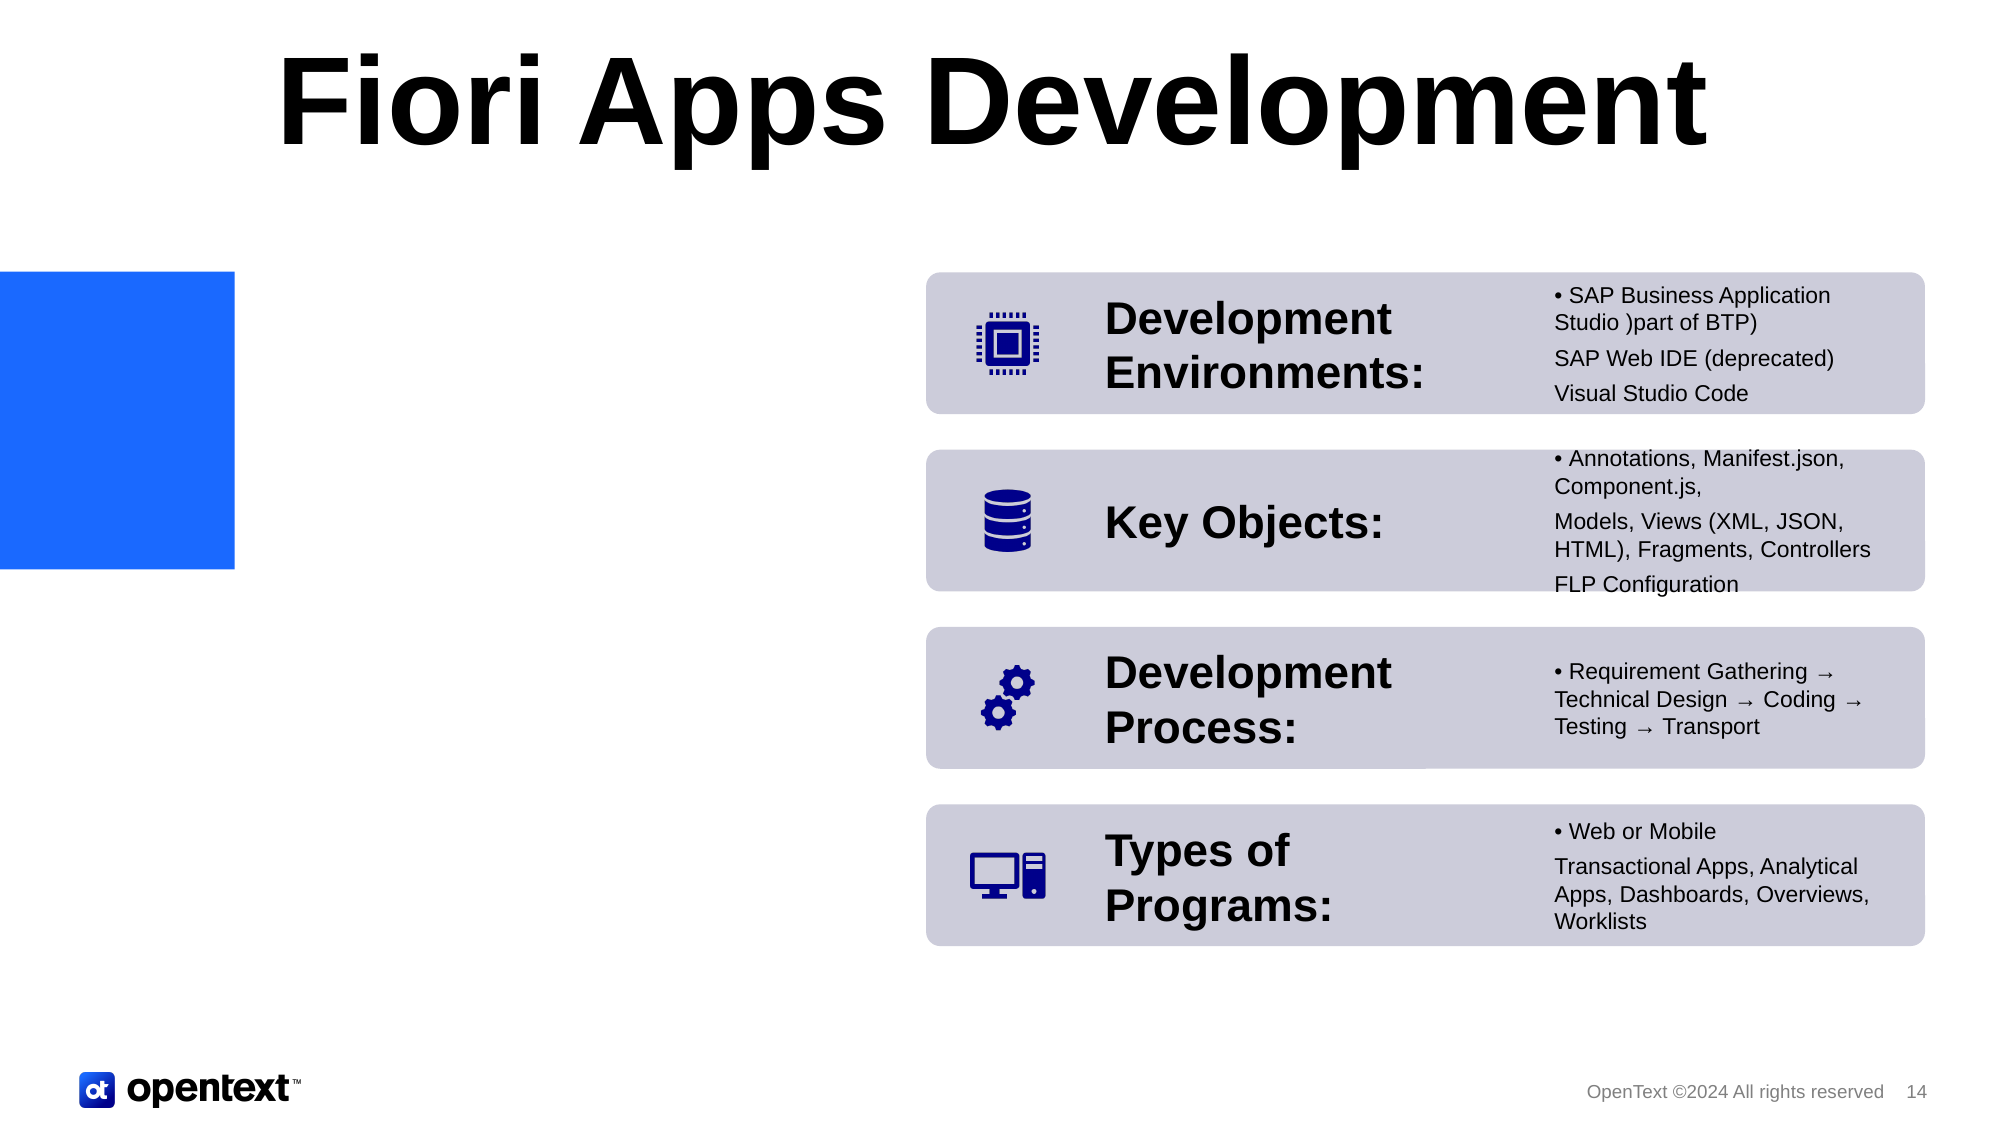

# Fiori Apps Development
Development Environments:
• SAP Business Application Studio )part of BTP)
SAP Web IDE (deprecated)
Visual Studio Code
Key Objects:
• Annotations, Manifest.json, Component.js,
Models, Views (XML, JSON, HTML), Fragments, Controllers
FLP Configuration
Development Process:
• Requirement Gathering → Technical Design → Coding → Testing → Transport
Types of Programs:
• Web or Mobile
Transactional Apps, Analytical Apps, Dashboards, Overviews, Worklists